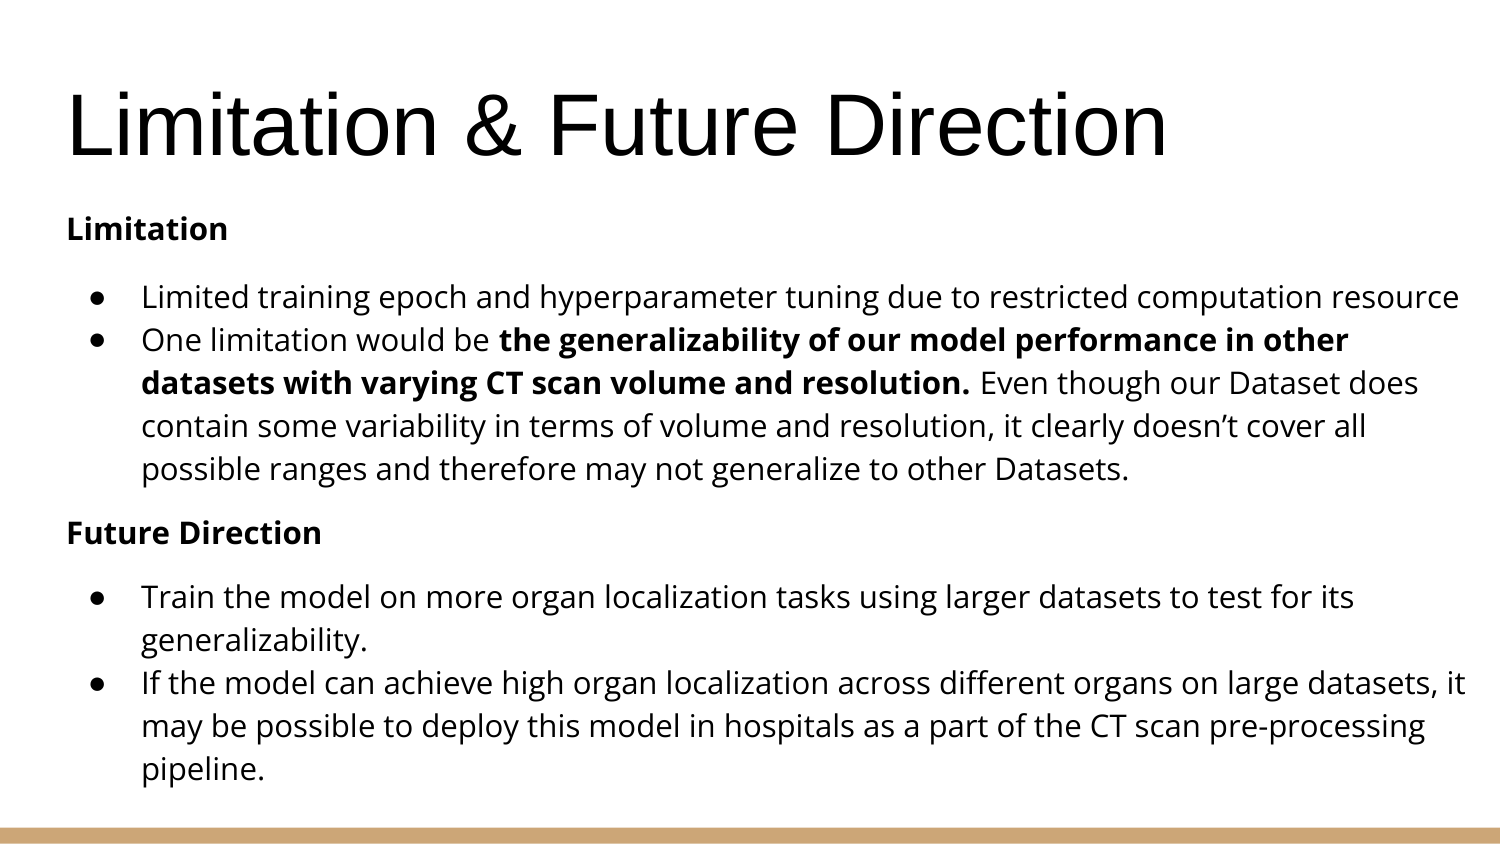

# Limitation & Future Direction
Limitation
Limited training epoch and hyperparameter tuning due to restricted computation resource
One limitation would be the generalizability of our model performance in other datasets with varying CT scan volume and resolution. Even though our Dataset does contain some variability in terms of volume and resolution, it clearly doesn’t cover all possible ranges and therefore may not generalize to other Datasets.
Future Direction
Train the model on more organ localization tasks using larger datasets to test for its generalizability.
If the model can achieve high organ localization across different organs on large datasets, it may be possible to deploy this model in hospitals as a part of the CT scan pre-processing pipeline.